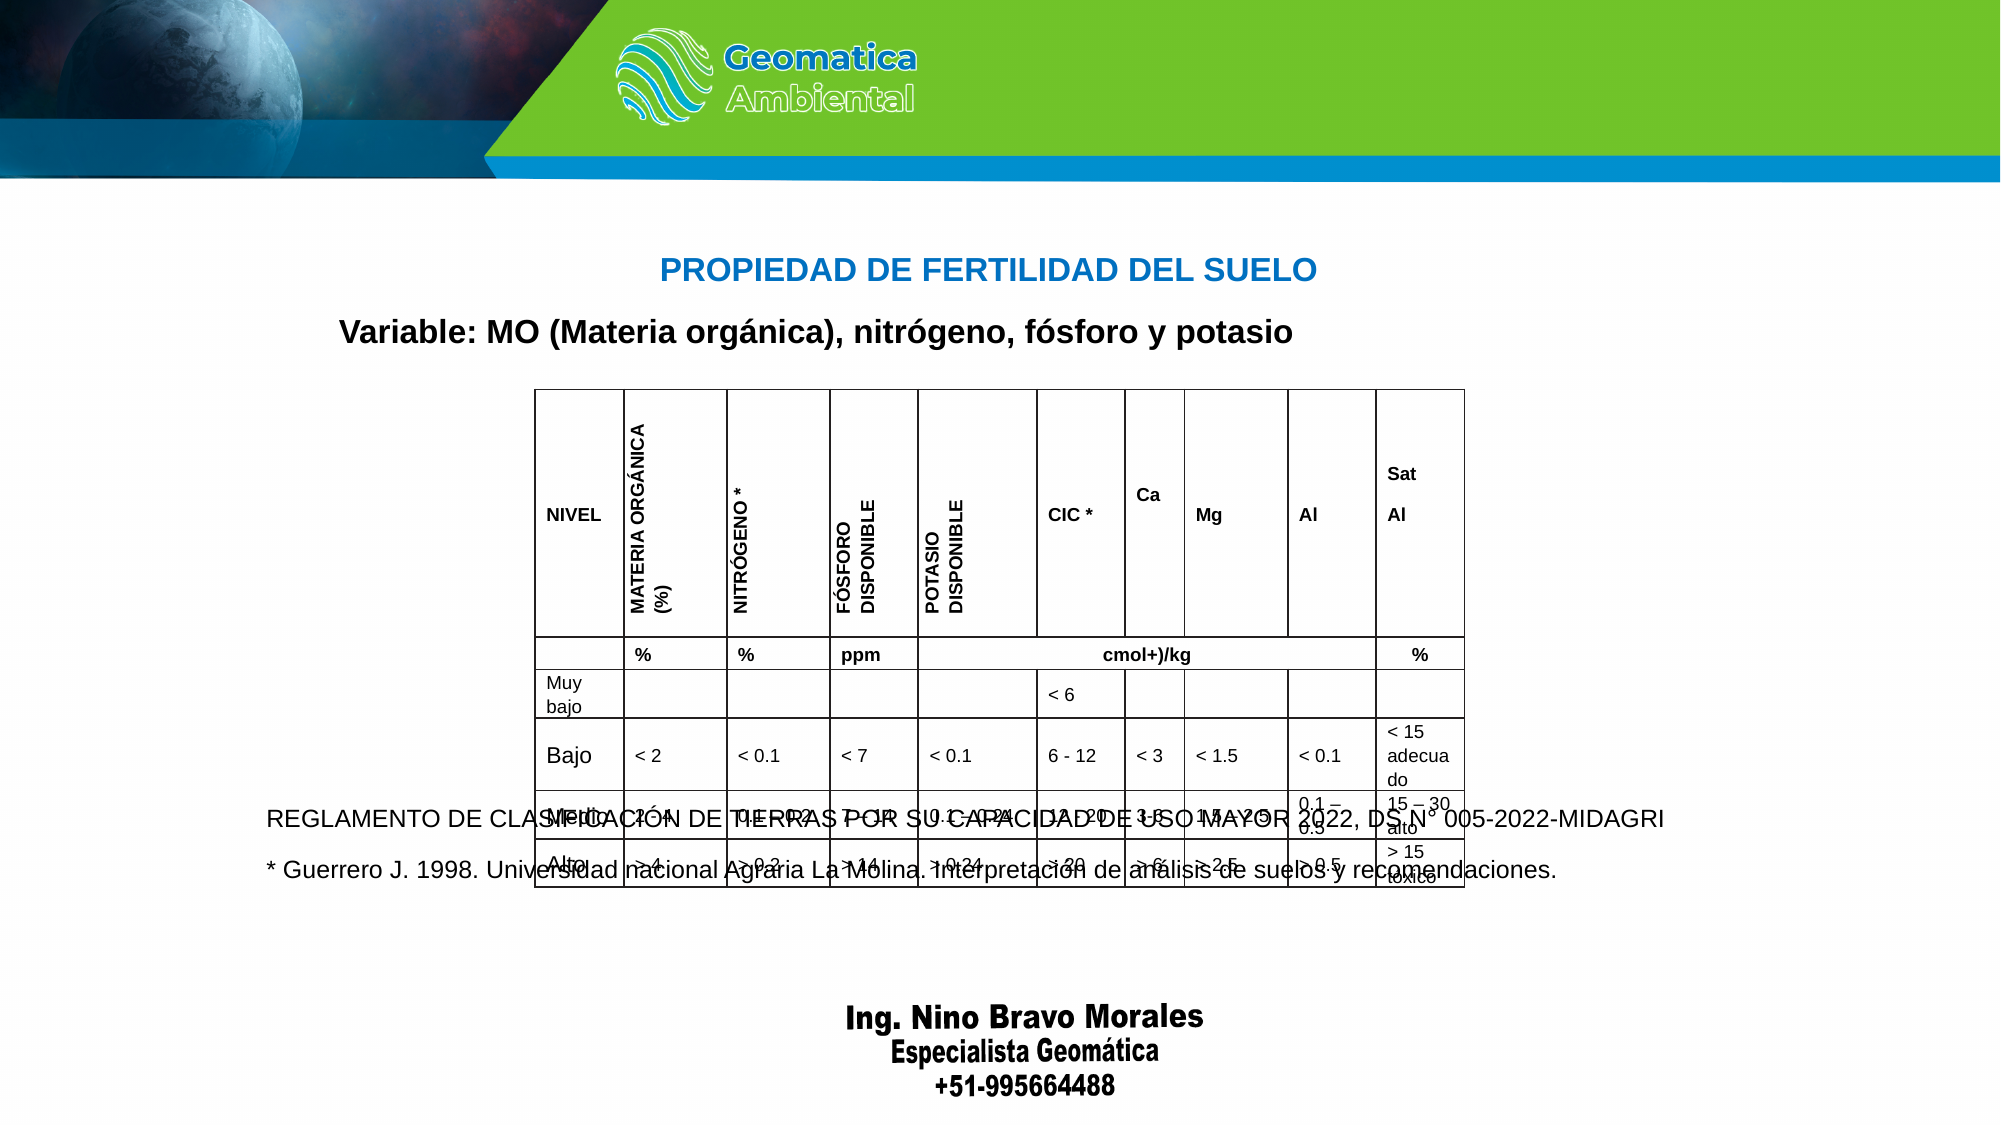

PROPIEDAD DE FERTILIDAD DEL SUELO
Variable: MO (Materia orgánica), nitrógeno, fósforo y potasio
| NIVEL | MATERIA ORGÁNICA (%) | NITRÓGENO \* | FÓSFORO DISPONIBLE | POTASIO DISPONIBLE | CIC \* | Ca | Mg | Al | Sat Al |
| --- | --- | --- | --- | --- | --- | --- | --- | --- | --- |
|  | % | % | ppm | cmol+)/kg |  |  |  |  | % |
| Muy bajo |  |  |  |  | < 6 |  |  |  |  |
| Bajo | < 2 | < 0.1 | < 7 | < 0.1 | 6 - 12 | < 3 | < 1.5 | < 0.1 | < 15 adecuado |
| Medio | 2 - 4 | 0.1 – 0.2 | 7 – 14 | 0.1 – 0.24 | 12 - 20 | 3-6 | 1.5 – 2.5 | 0.1 – 0.5 | 15 – 30 alto |
| Alto | > 4 | > 0.2 | > 14 | > 0.24 | > 20 | > 6 | > 2.5 | > 0.5 | > 15 tóxico |
REGLAMENTO DE CLASIFICACIÓN DE TIERRAS POR SU CAPACIDAD DE USO MAYOR 2022, DS N° 005-2022-MIDAGRI
* Guerrero J. 1998. Universidad nacional Agraria La Molina. Interpretación de análisis de suelos y recomendaciones.